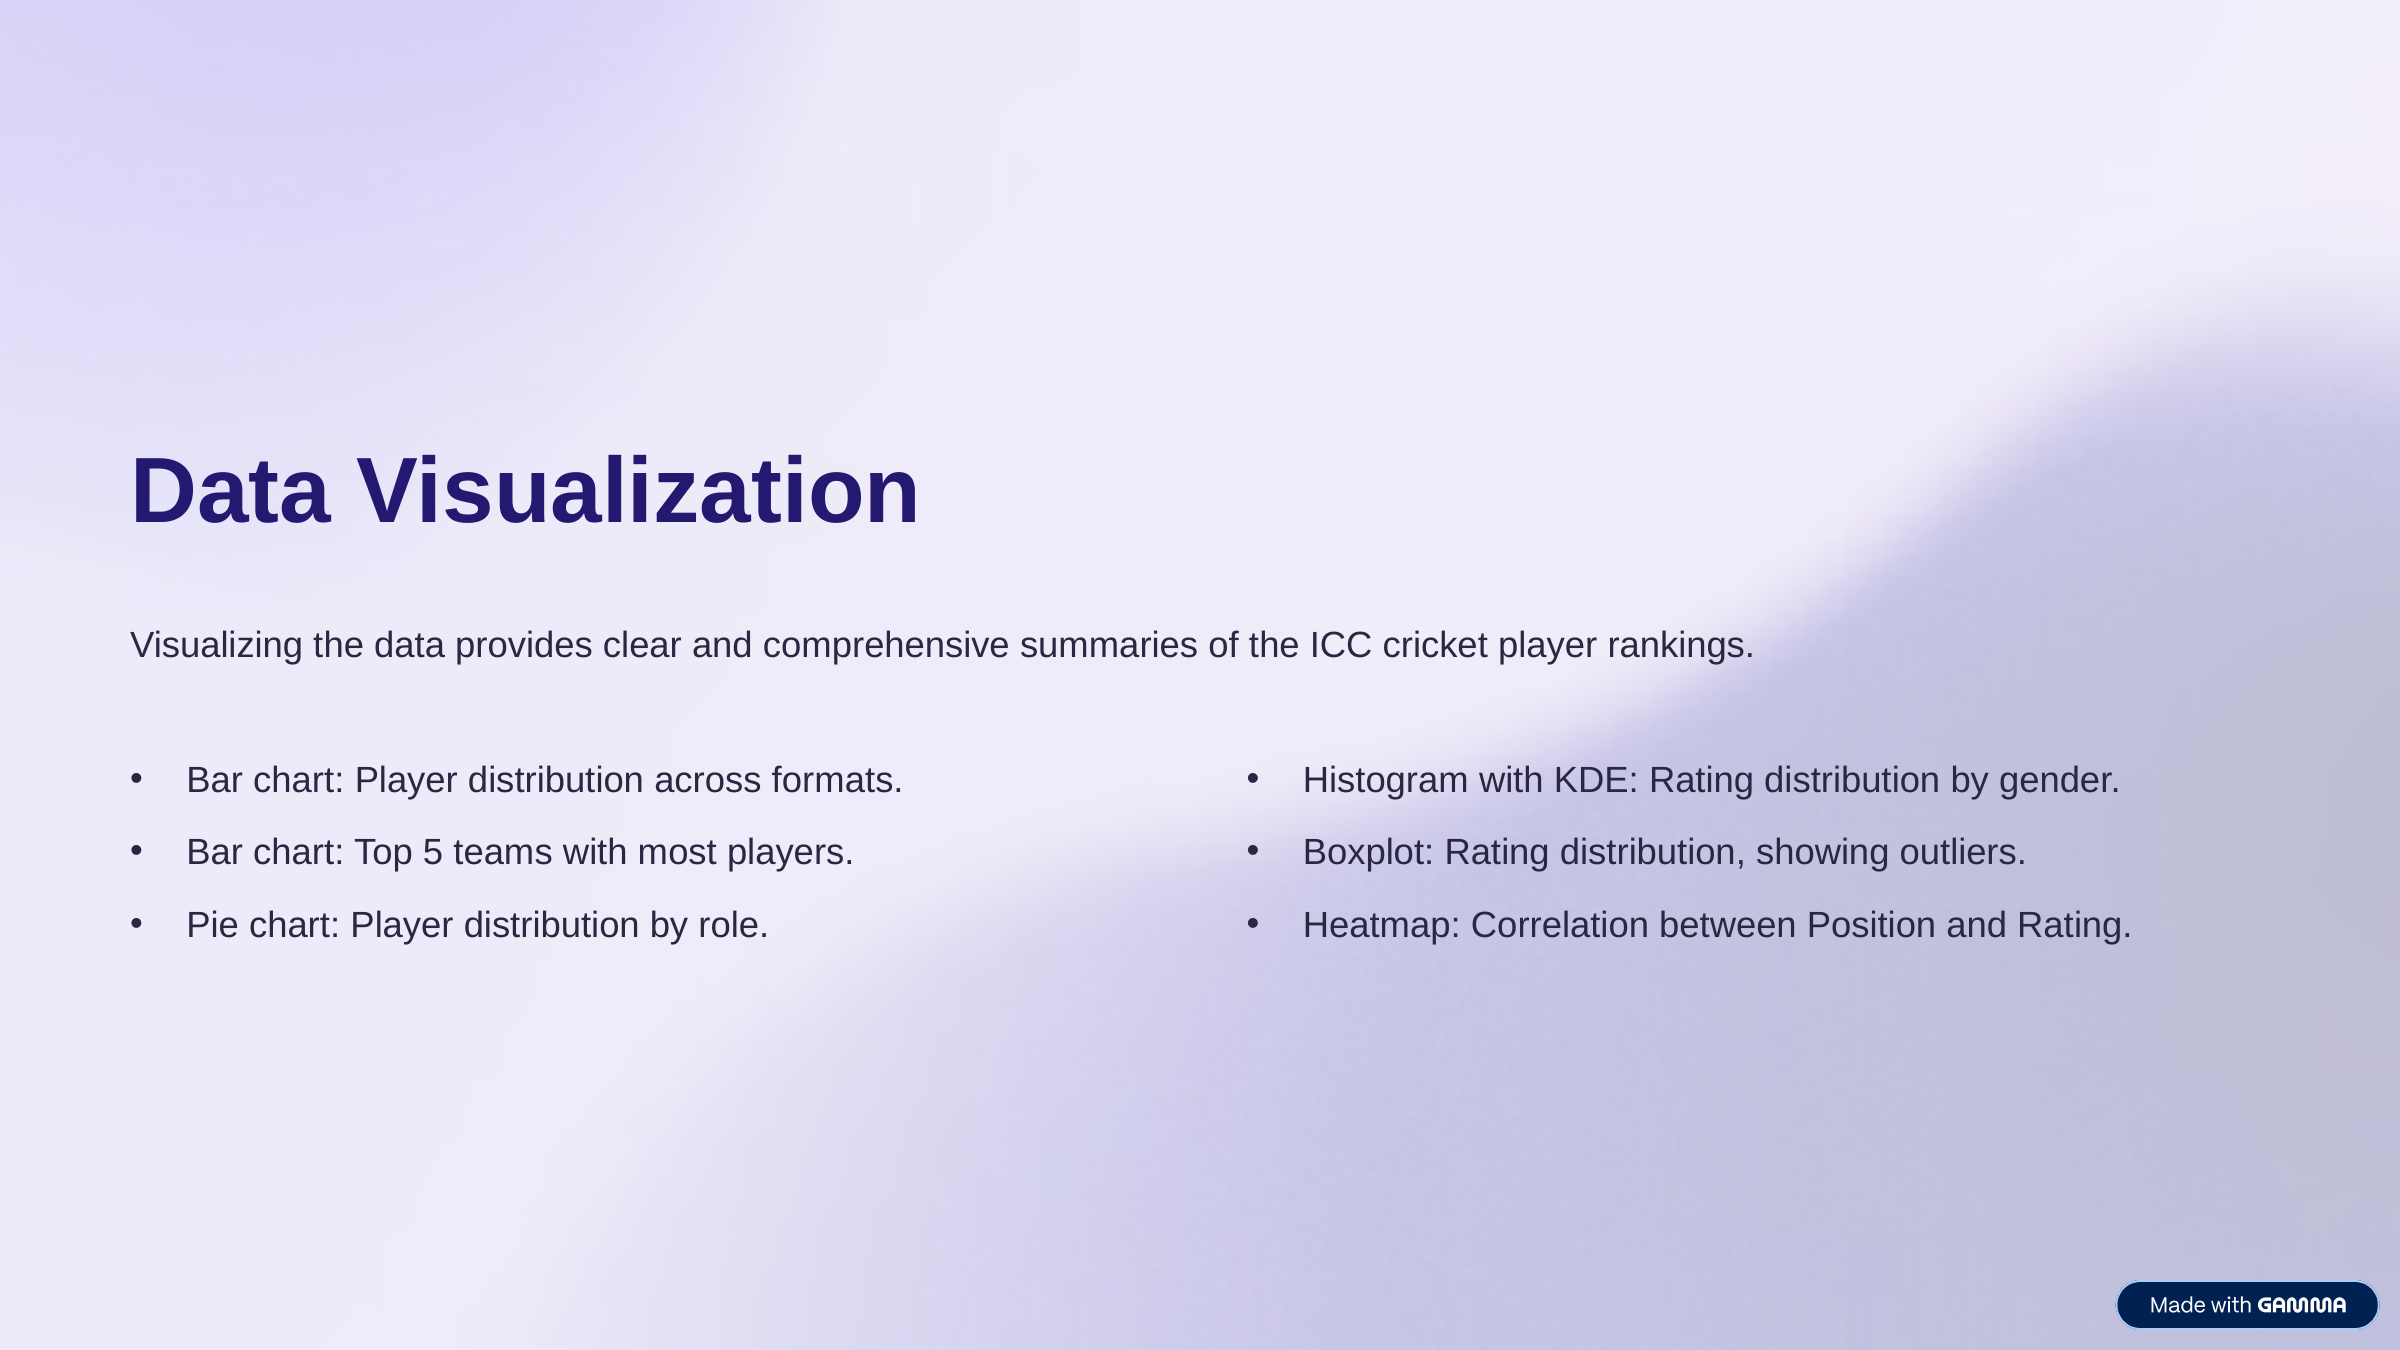

Data Visualization
Visualizing the data provides clear and comprehensive summaries of the ICC cricket player rankings.
Bar chart: Player distribution across formats.
Histogram with KDE: Rating distribution by gender.
Bar chart: Top 5 teams with most players.
Boxplot: Rating distribution, showing outliers.
Pie chart: Player distribution by role.
Heatmap: Correlation between Position and Rating.